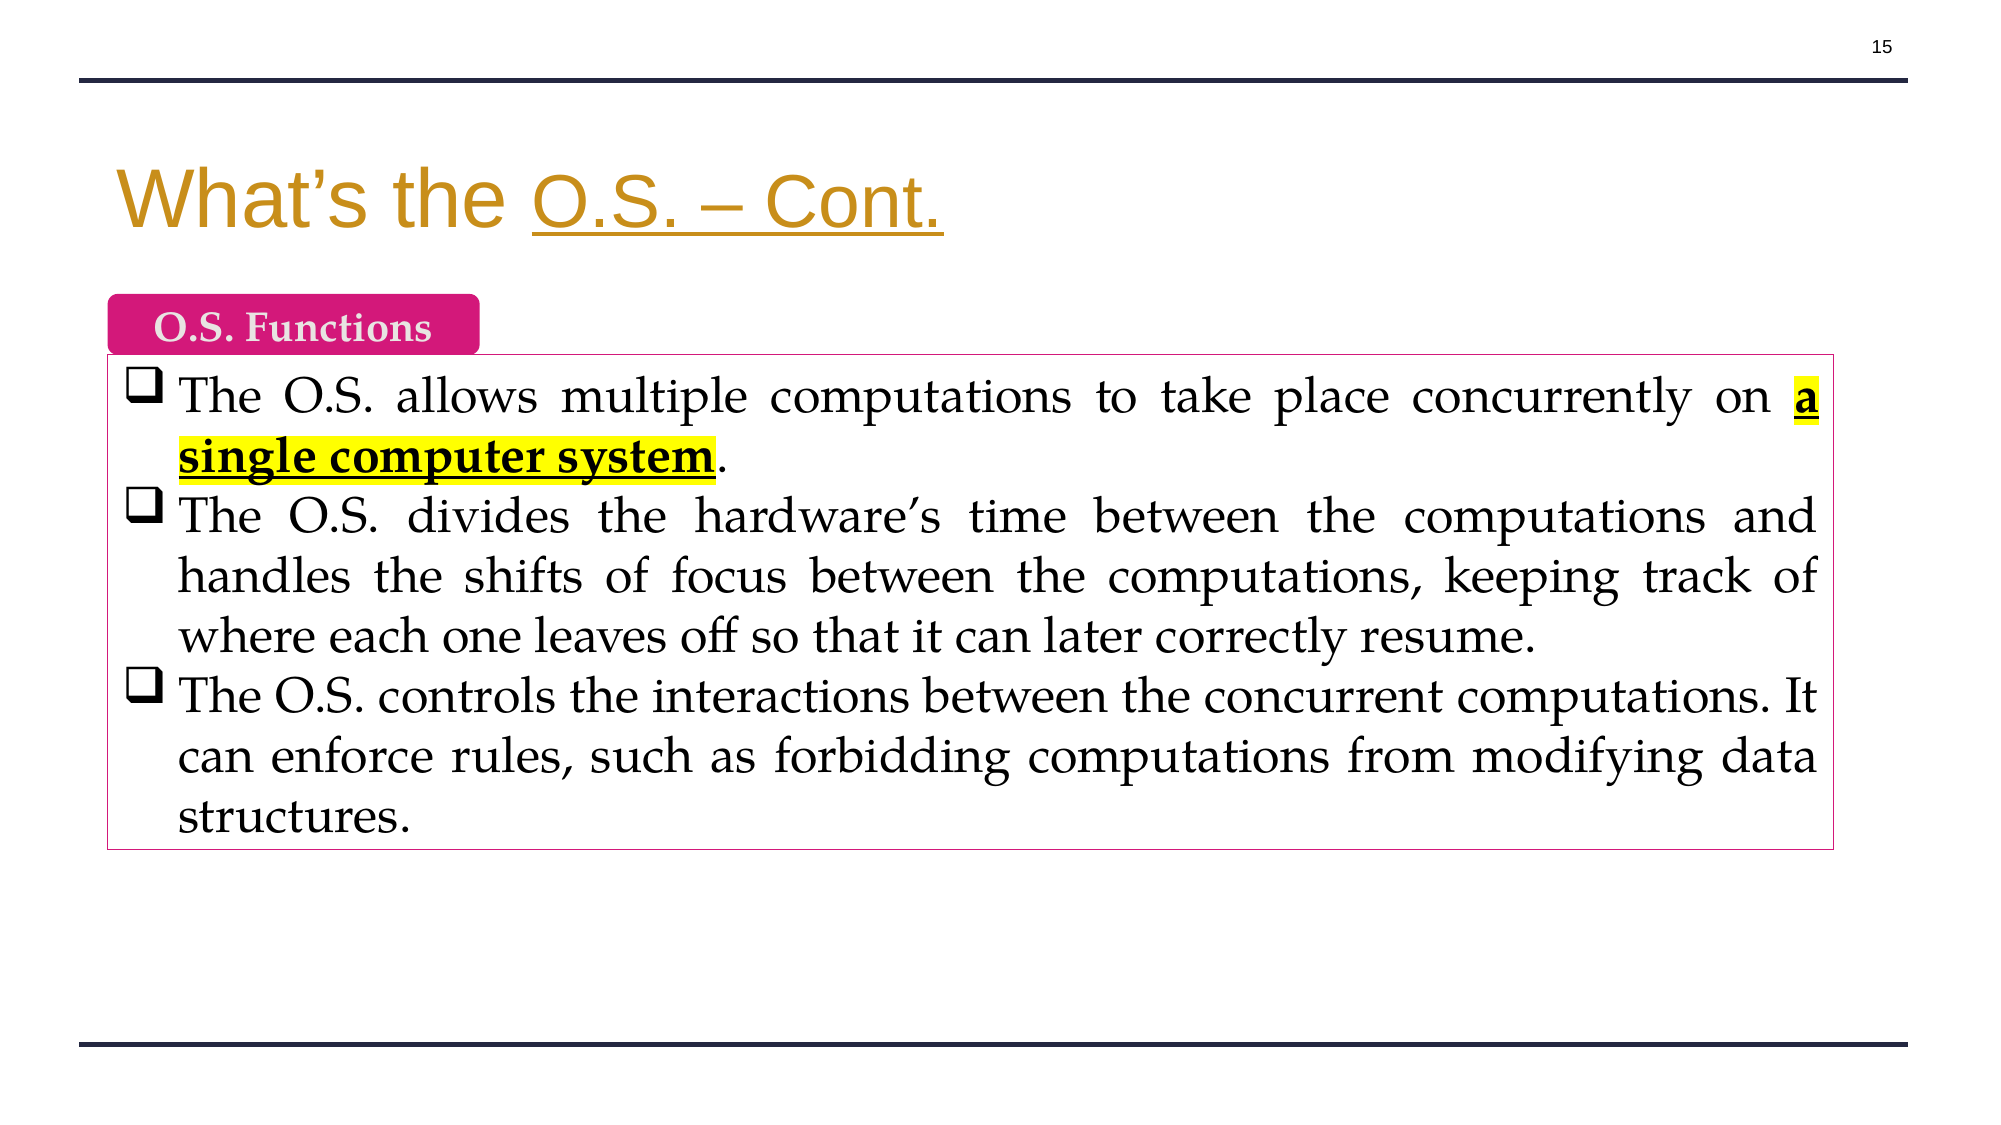

15
What’s the O.S. – Cont.
O.S. Functions
The O.S. allows multiple computations to take place concurrently on a single computer system.
The O.S. divides the hardware’s time between the computations and handles the shifts of focus between the computations, keeping track of where each one leaves off so that it can later correctly resume.
The O.S. controls the interactions between the concurrent computations. It can enforce rules, such as forbidding computations from modifying data structures.